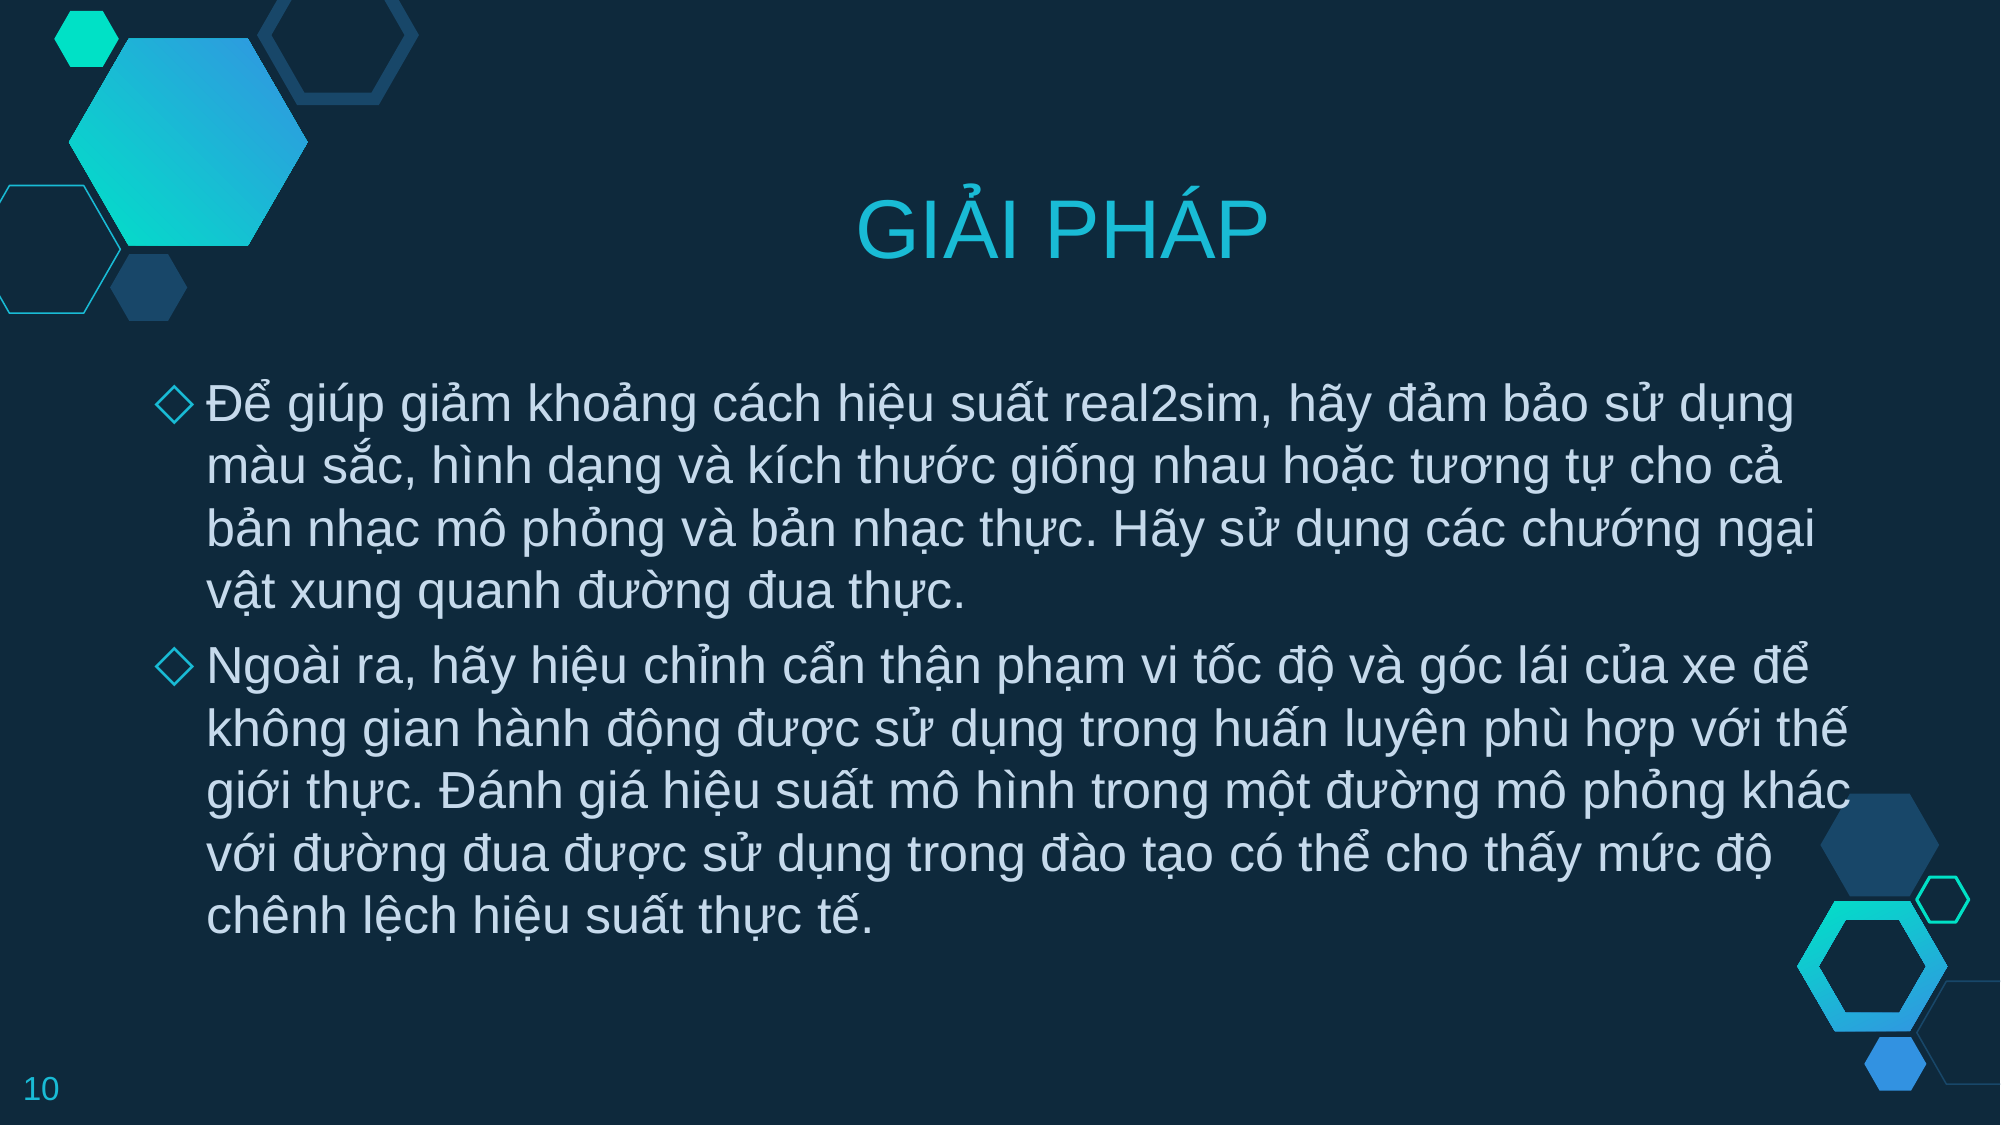

GIẢI PHÁP
Để giúp giảm khoảng cách hiệu suất real2sim, hãy đảm bảo sử dụng màu sắc, hình dạng và kích thước giống nhau hoặc tương tự cho cả bản nhạc mô phỏng và bản nhạc thực. Hãy sử dụng các chướng ngại vật xung quanh đường đua thực.
Ngoài ra, hãy hiệu chỉnh cẩn thận phạm vi tốc độ và góc lái của xe để không gian hành động được sử dụng trong huấn luyện phù hợp với thế giới thực. Đánh giá hiệu suất mô hình trong một đường mô phỏng khác với đường đua được sử dụng trong đào tạo có thể cho thấy mức độ chênh lệch hiệu suất thực tế.
10